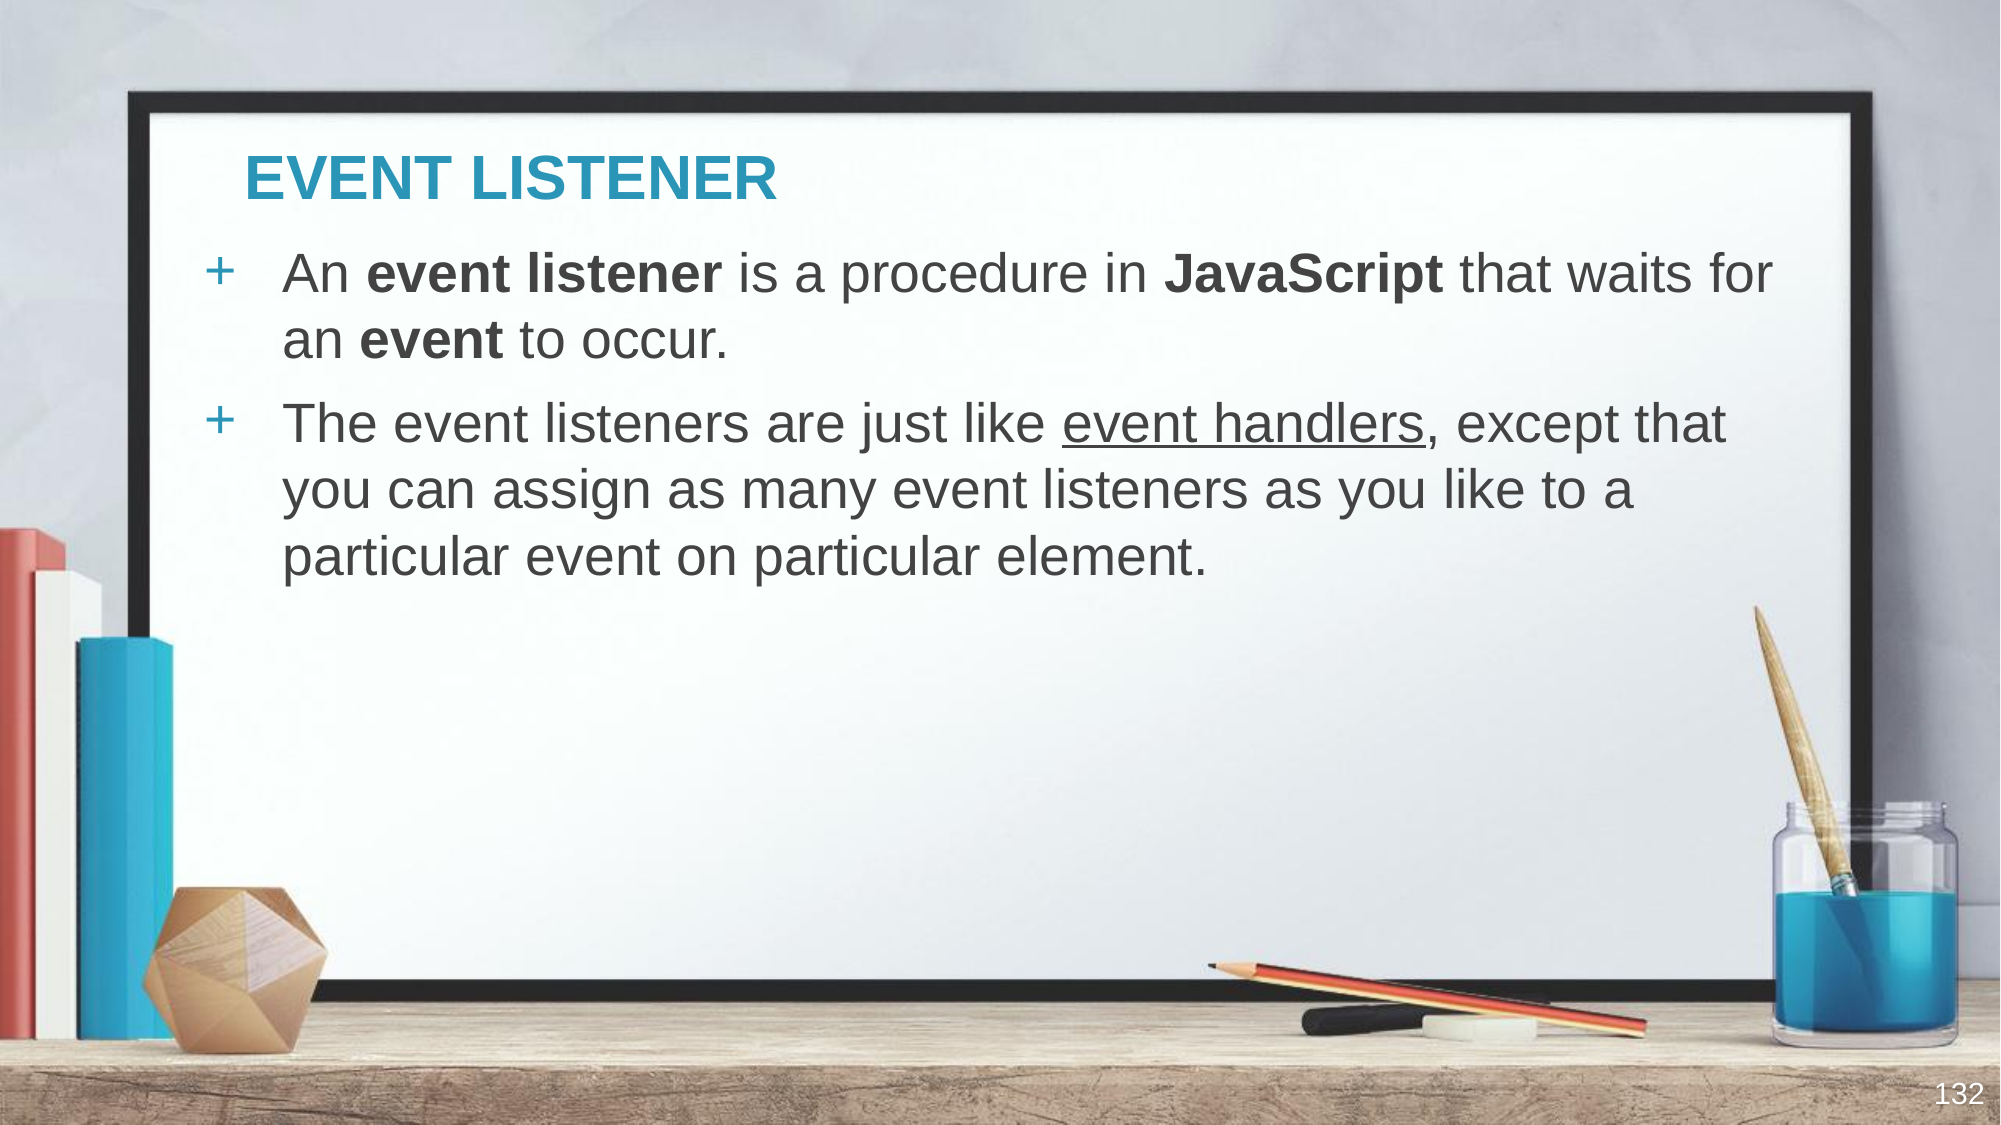

# EVENT LISTENER
An event listener is a procedure in JavaScript that waits for an event to occur.
The event listeners are just like event handlers, except that you can assign as many event listeners as you like to a particular event on particular element.
132